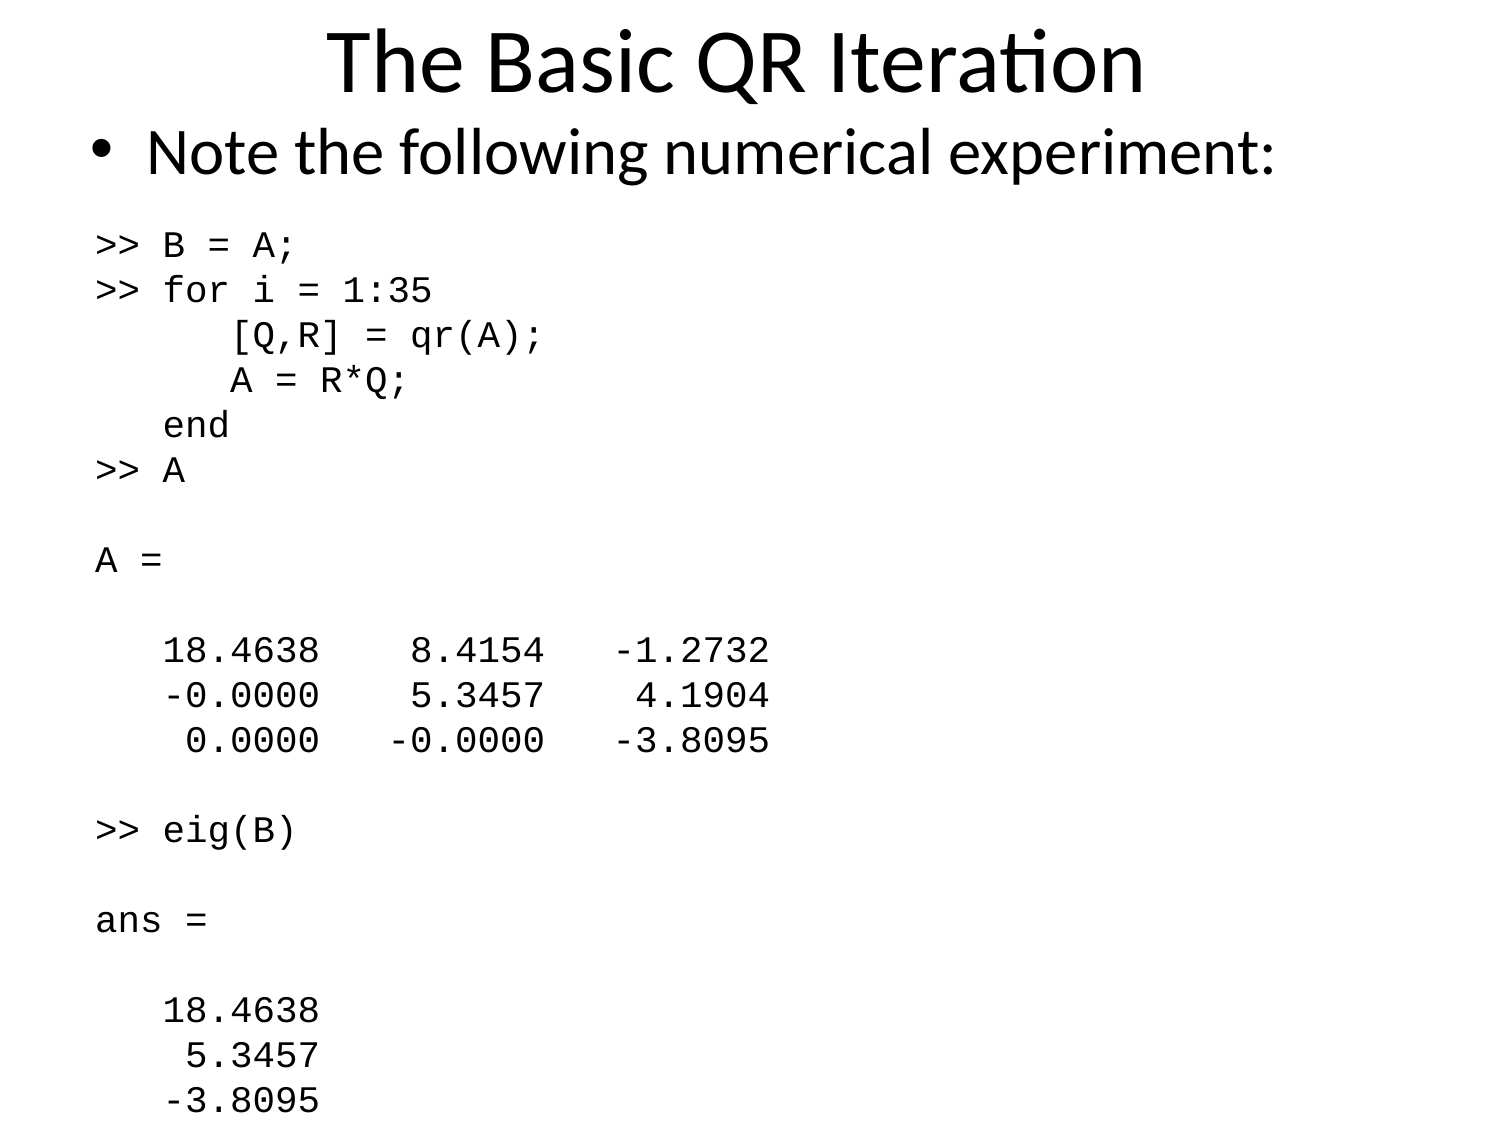

# The Basic QR Iteration
Note the following numerical experiment:
>> B = A;
>> for i = 1:35
      [Q,R] = qr(A);
      A = R*Q;
   end
>> A

A =

   18.4638    8.4154   -1.2732
   -0.0000    5.3457    4.1904
    0.0000   -0.0000   -3.8095

>> eig(B)

ans =

   18.4638
    5.3457
   -3.8095